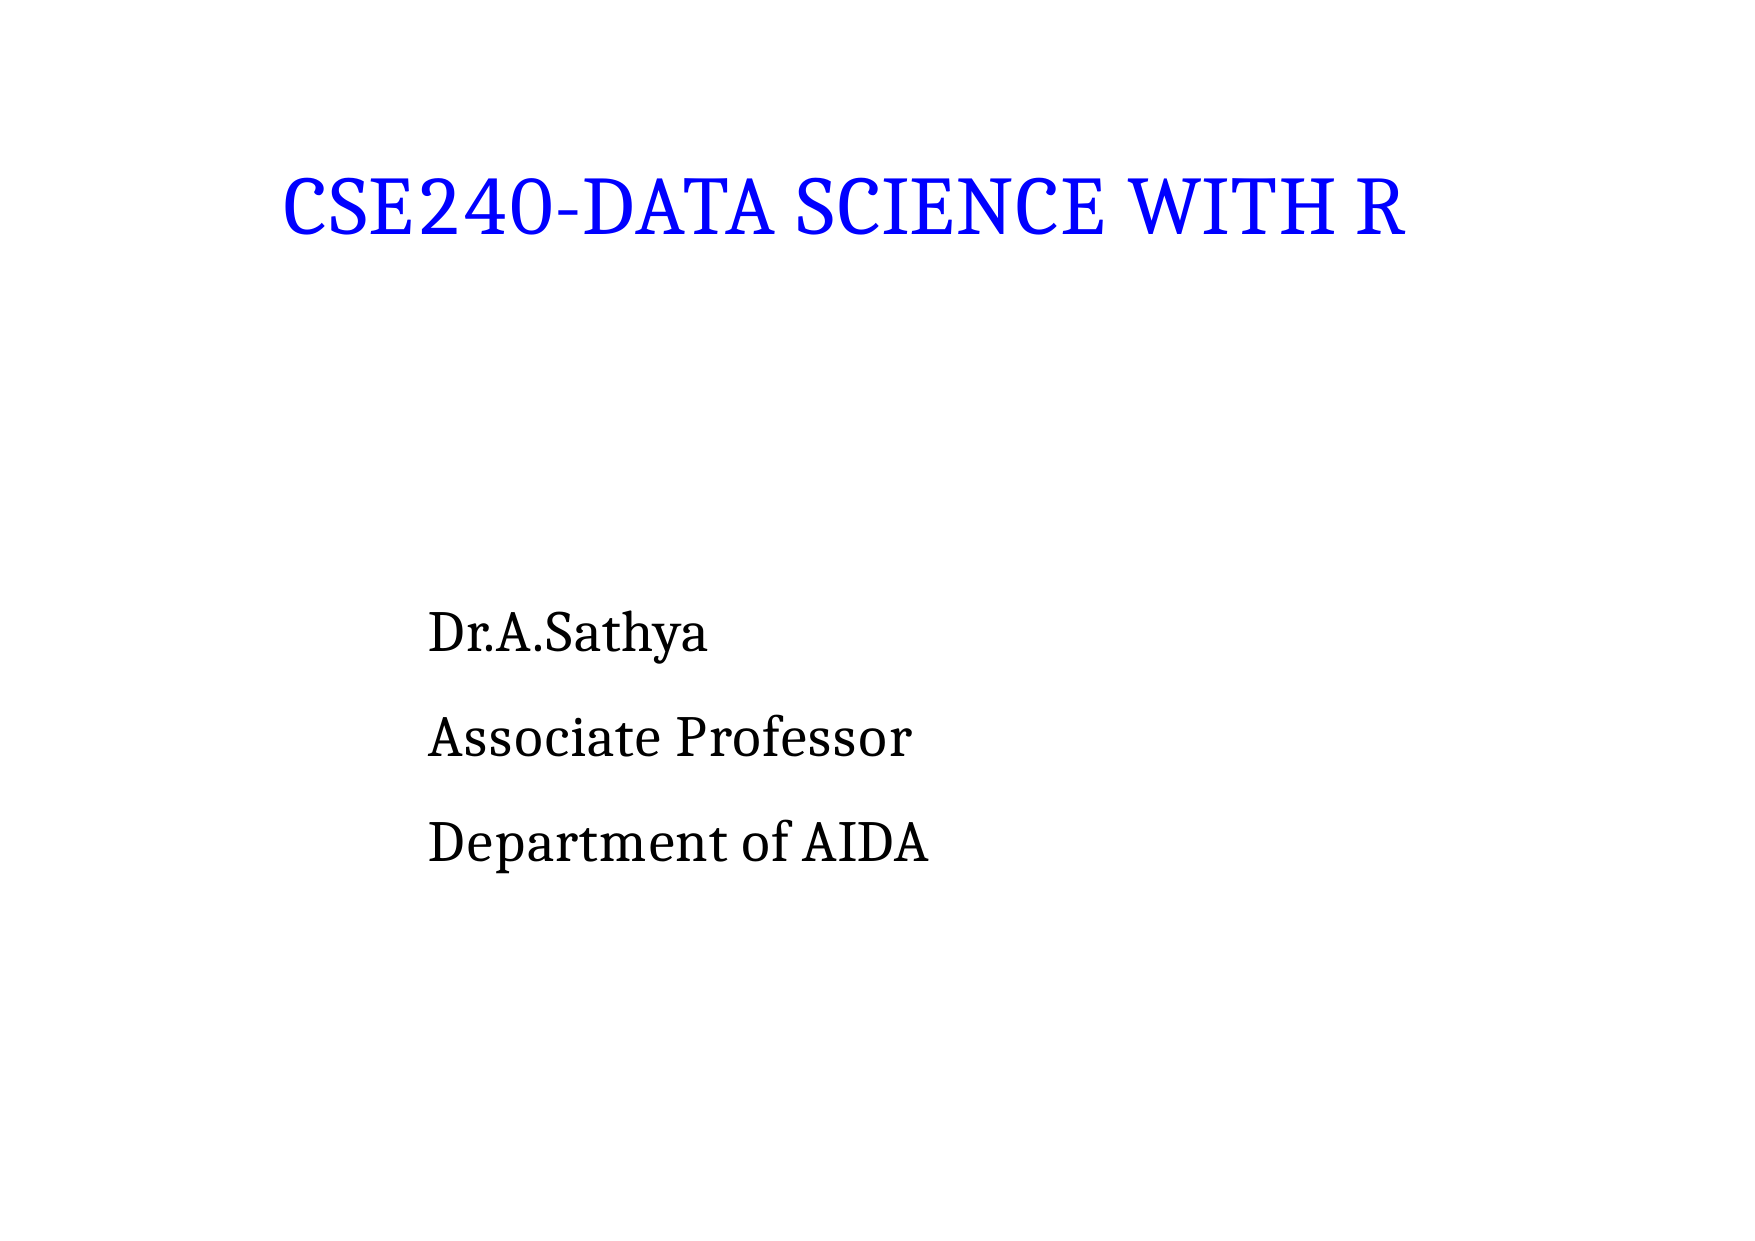

# CSE240-DATA SCIENCE WITH R
Dr.A.Sathya
Associate Professor
Department of AIDA